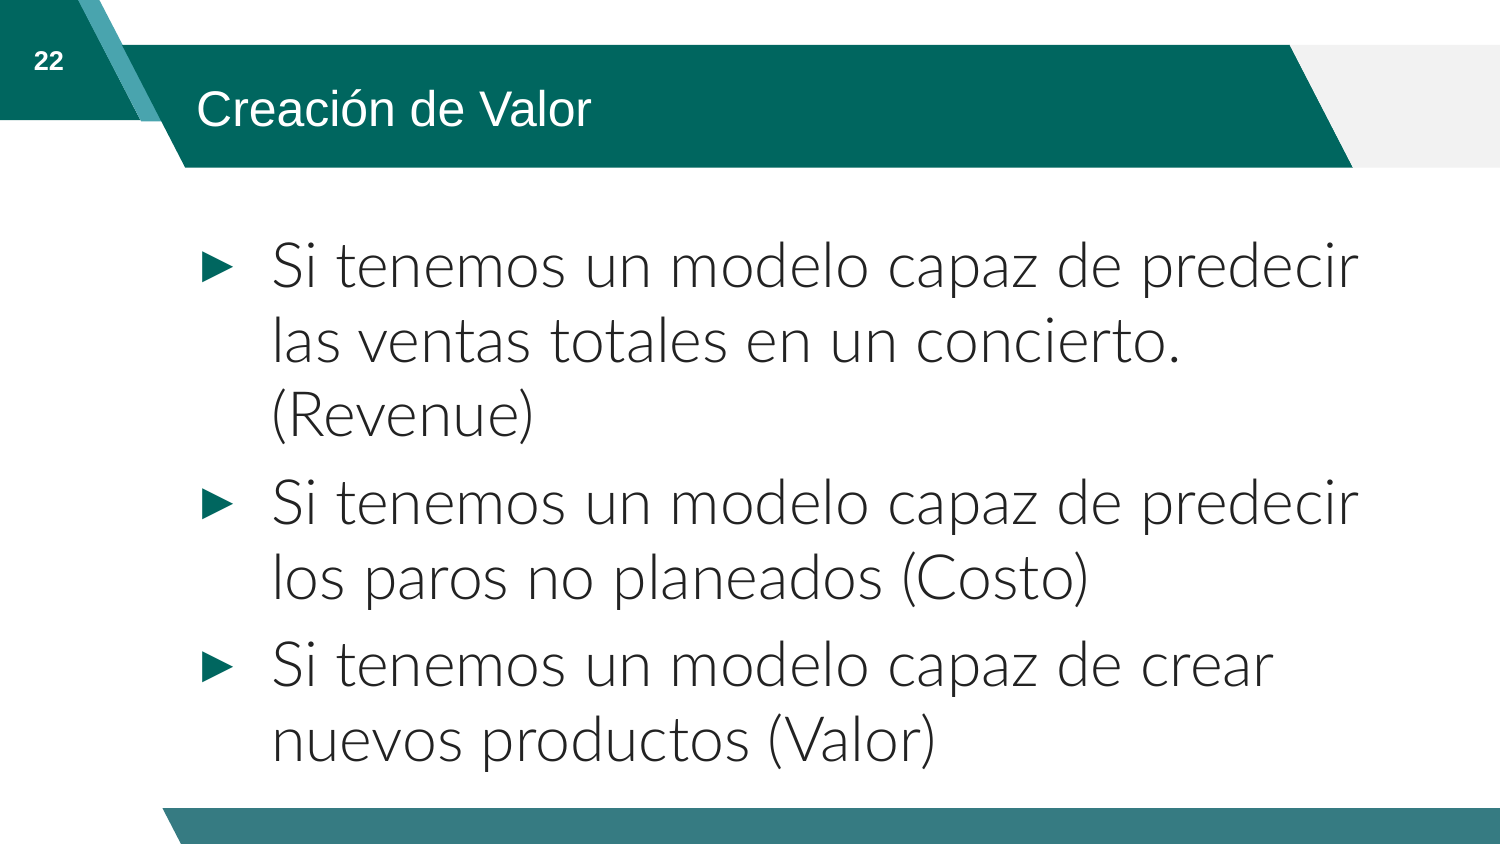

22
# Creación de Valor
Si tenemos un modelo capaz de predecir las ventas totales en un concierto. (Revenue)
Si tenemos un modelo capaz de predecir los paros no planeados (Costo)
Si tenemos un modelo capaz de crear nuevos productos (Valor)